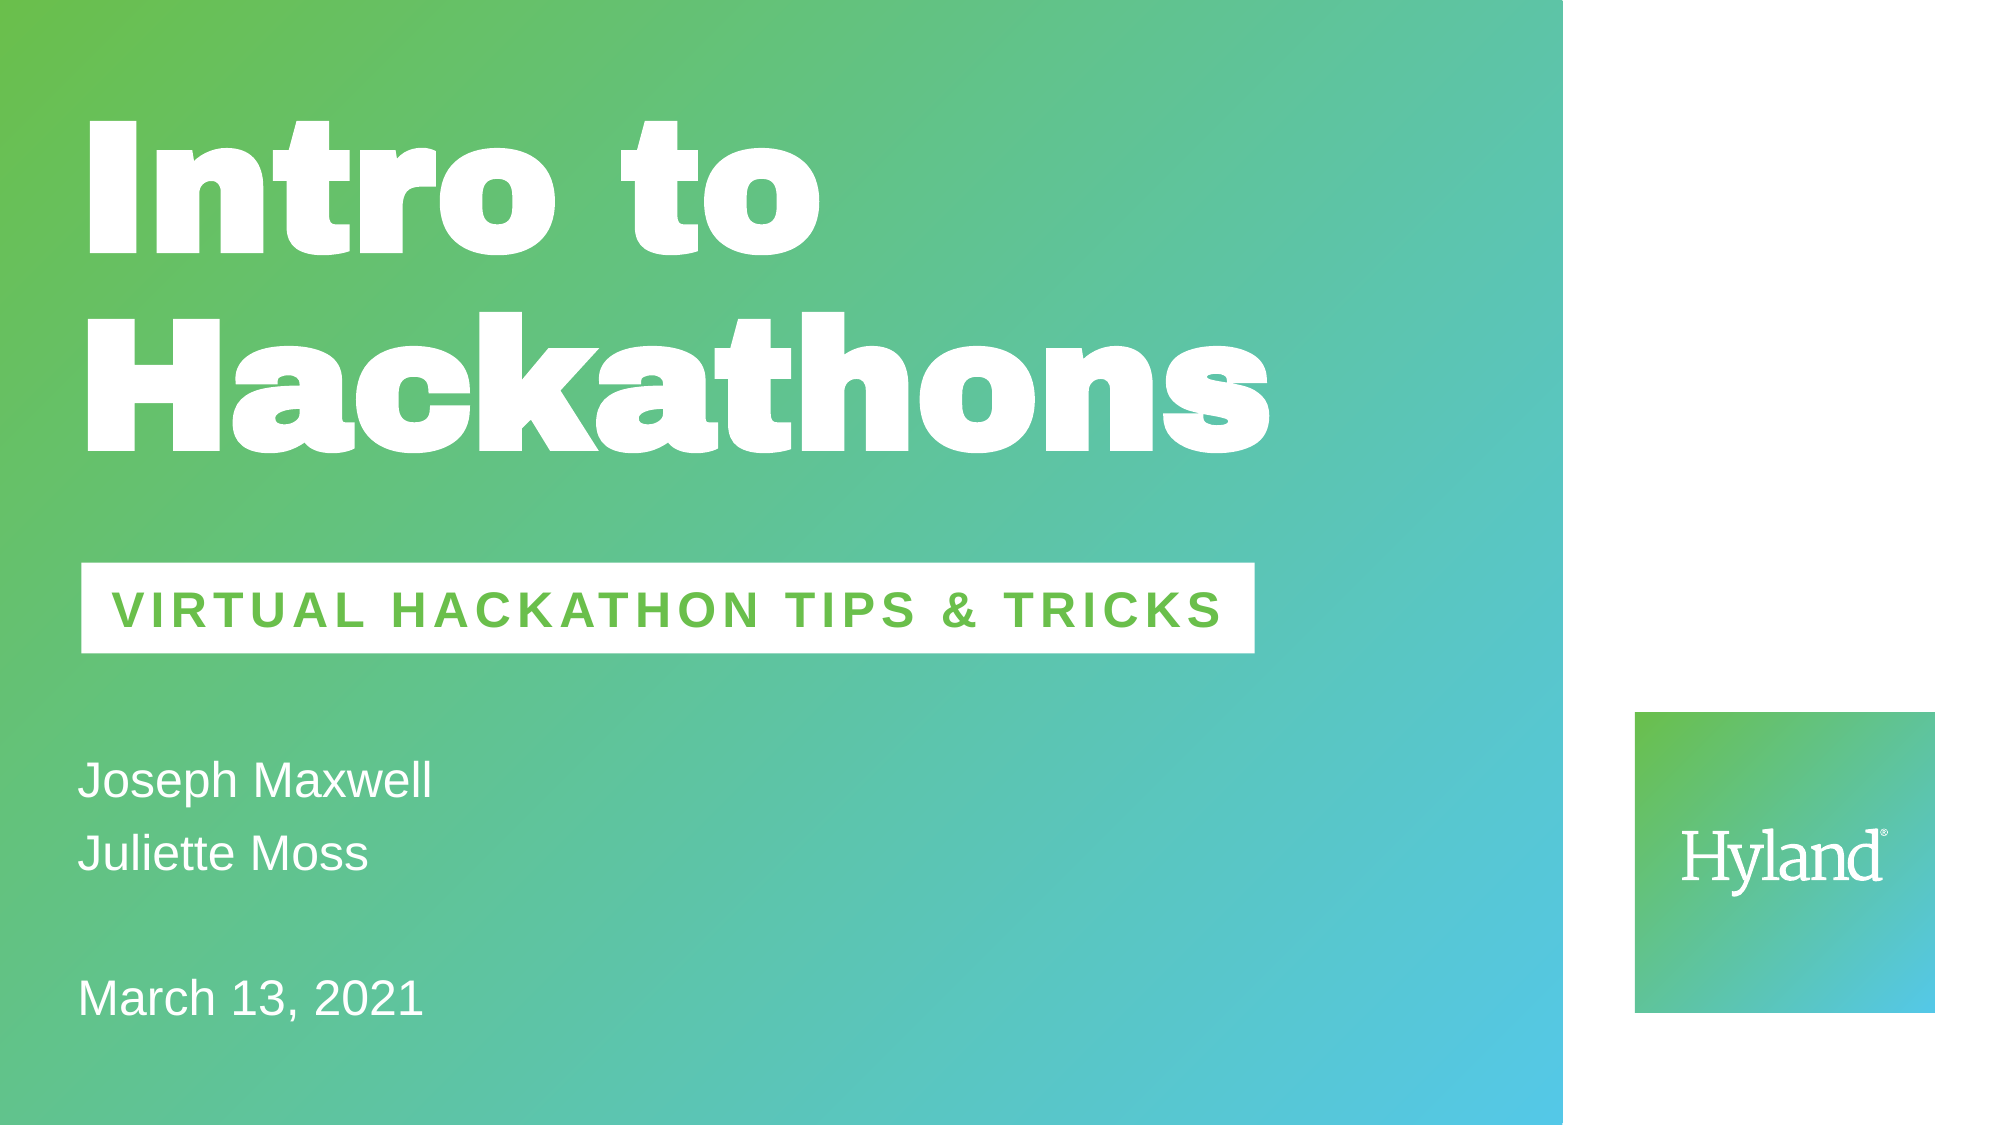

# Intro to Hackathons
Virtual hackathon tips & tricks
Joseph Maxwell
Juliette Moss
March 13, 2021